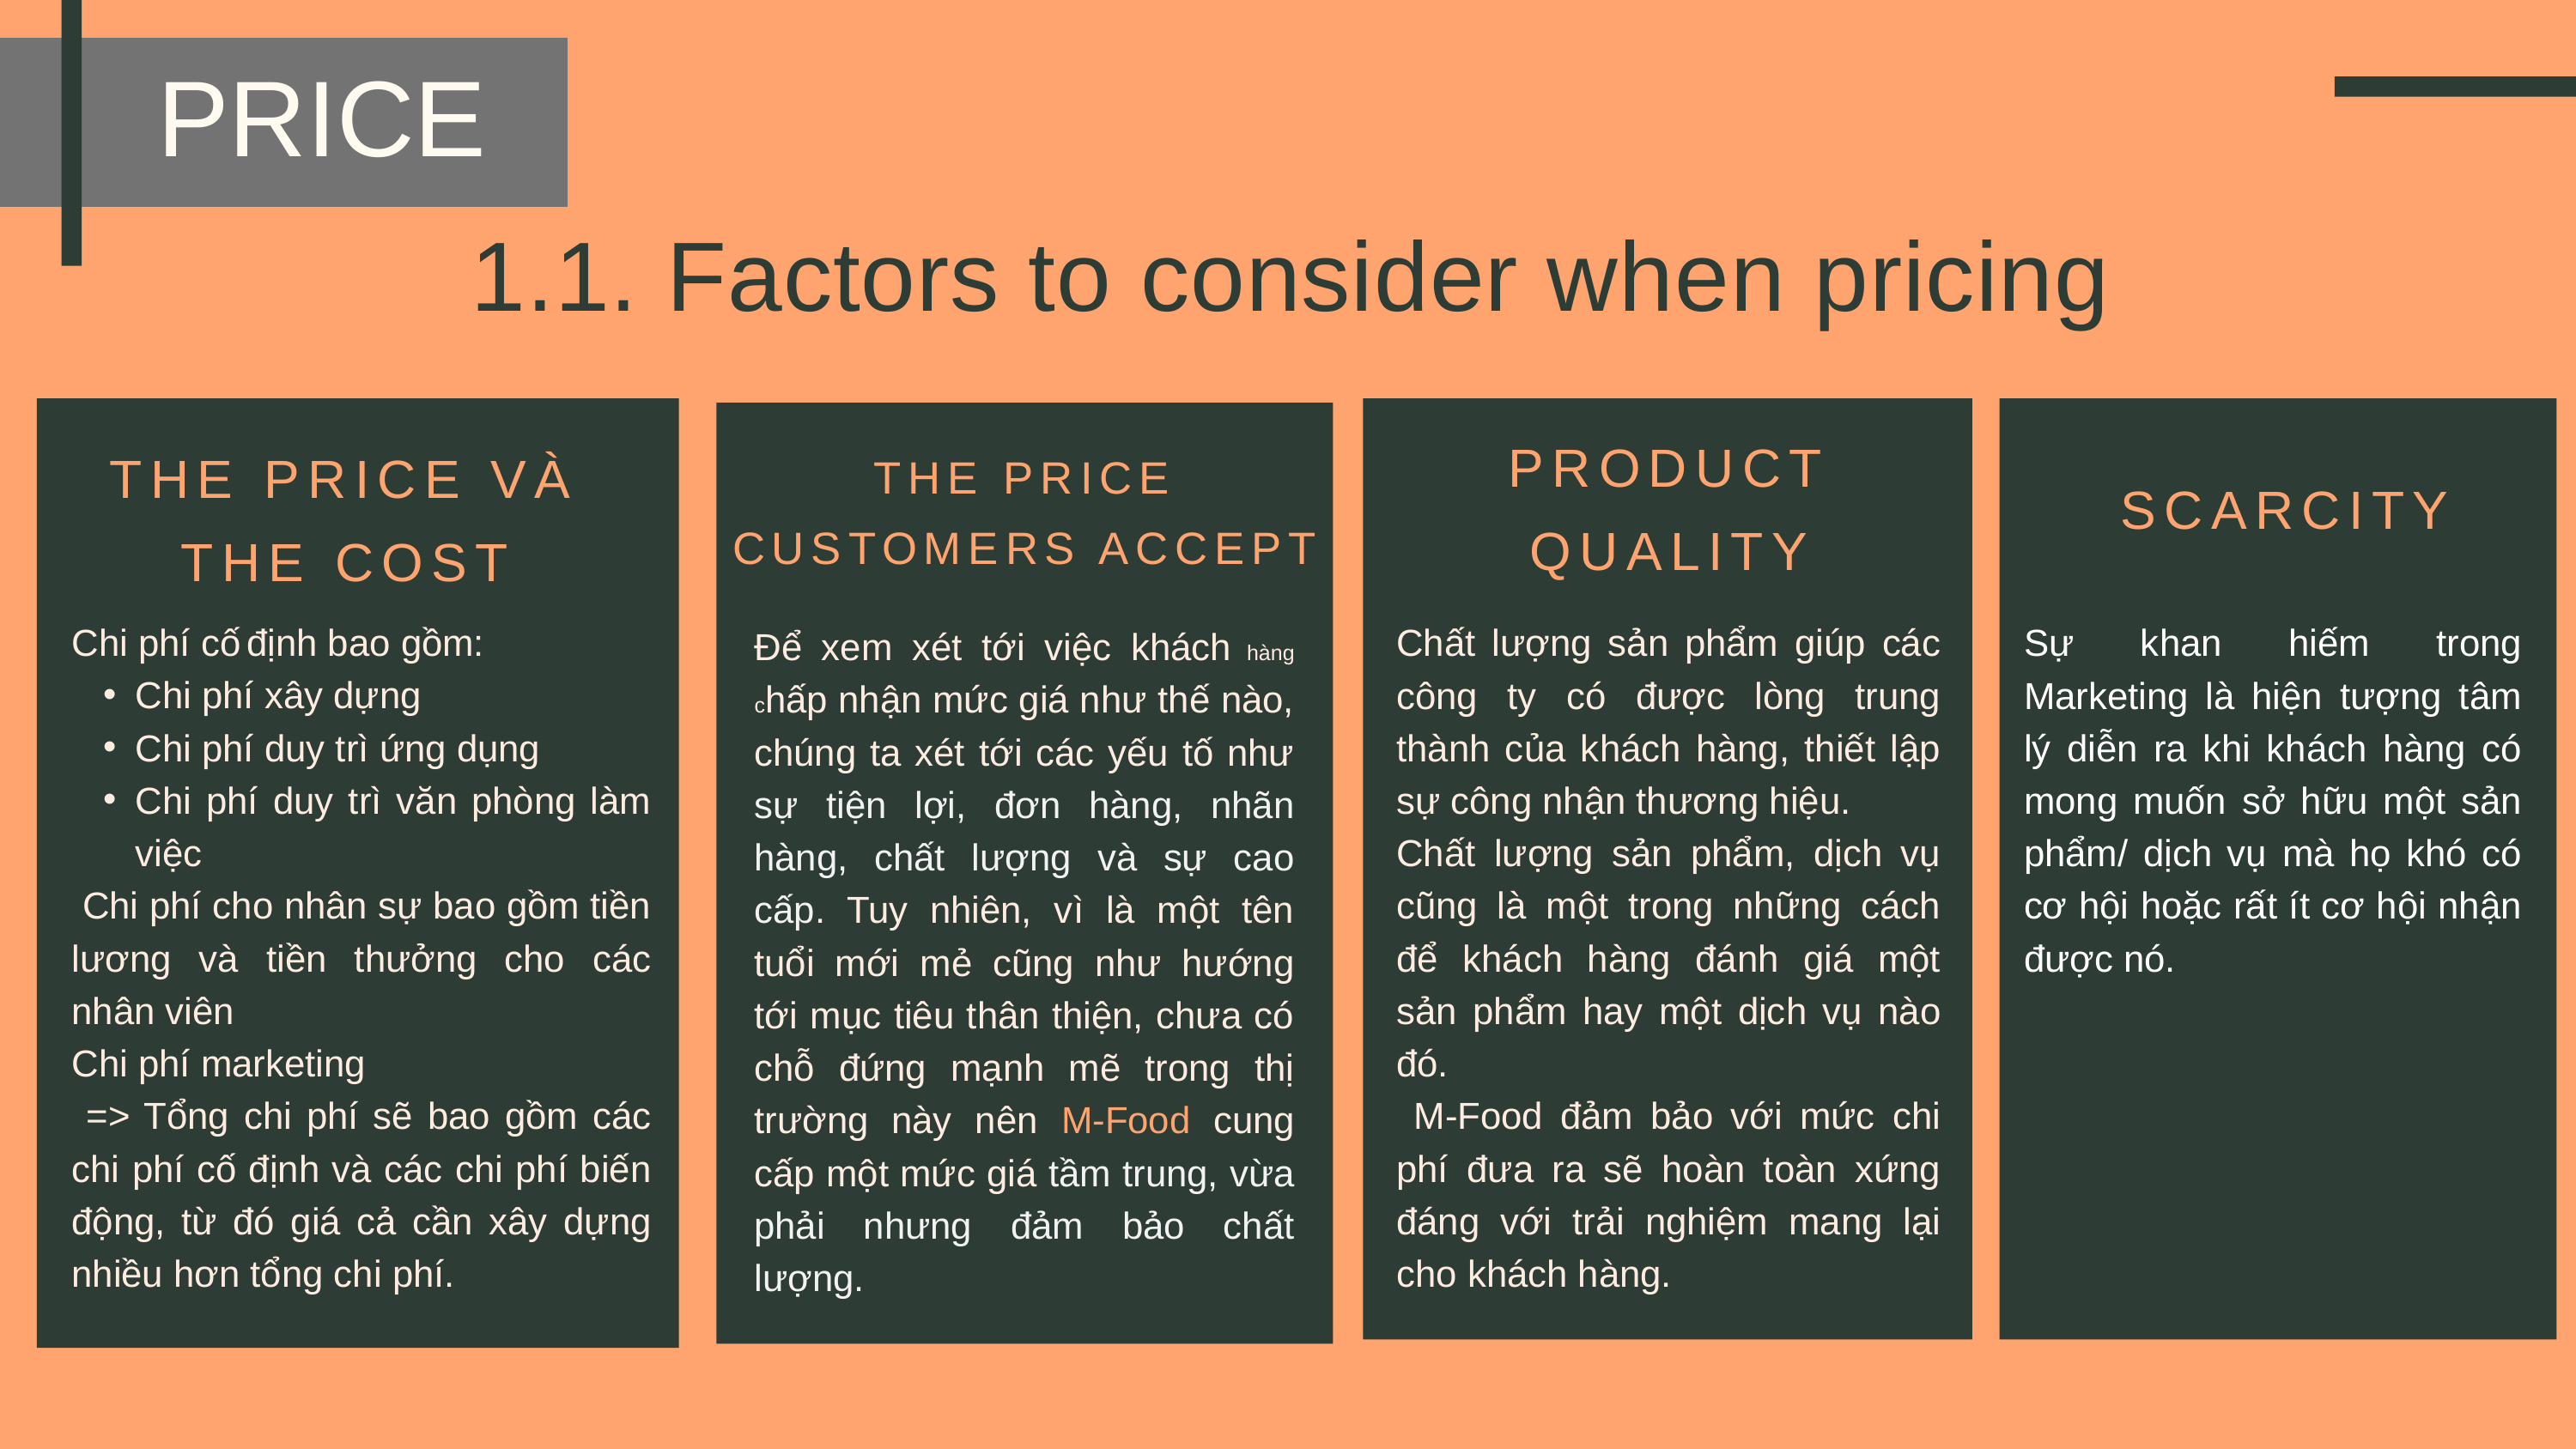

PRICE
1.1. Factors to consider when pricing

PRODUCT QUALITY
THE PRICE VÀ THE COST
THE PRICE CUSTOMERS ACCEPT
 SCARCITY
Chi phí cố định bao gồm:
Chi phí xây dựng
Chi phí duy trì ứng dụng
Chi phí duy trì văn phòng làm việc
 Chi phí cho nhân sự bao gồm tiền lương và tiền thưởng cho các nhân viên
Chi phí marketing
 => Tổng chi phí sẽ bao gồm các chi phí cố định và các chi phí biến động, từ đó giá cả cần xây dựng nhiều hơn tổng chi phí.

Chất lượng sản phẩm giúp các công ty có được lòng trung thành của khách hàng, thiết lập sự công nhận thương hiệu.
Chất lượng sản phẩm, dịch vụ cũng là một trong những cách để khách hàng đánh giá một sản phẩm hay một dịch vụ nào đó.
 M-Food đảm bảo với mức chi phí đưa ra sẽ hoàn toàn xứng đáng với trải nghiệm mang lại cho khách hàng.

Sự khan hiếm trong Marketing là hiện tượng tâm lý diễn ra khi khách hàng có mong muốn sở hữu một sản phẩm/ dịch vụ mà họ khó có cơ hội hoặc rất ít cơ hội nhận được nó.
Để xem xét tới việc khách hàng chấp nhận mức giá như thế nào, chúng ta xét tới các yếu tố như sự tiện lợi, đơn hàng, nhãn hàng, chất lượng và sự cao cấp. Tuy nhiên, vì là một tên tuổi mới mẻ cũng như hướng tới mục tiêu thân thiện, chưa có chỗ đứng mạnh mẽ trong thị trường này nên M-Food cung cấp một mức giá tầm trung, vừa phải nhưng đảm bảo chất lượng.